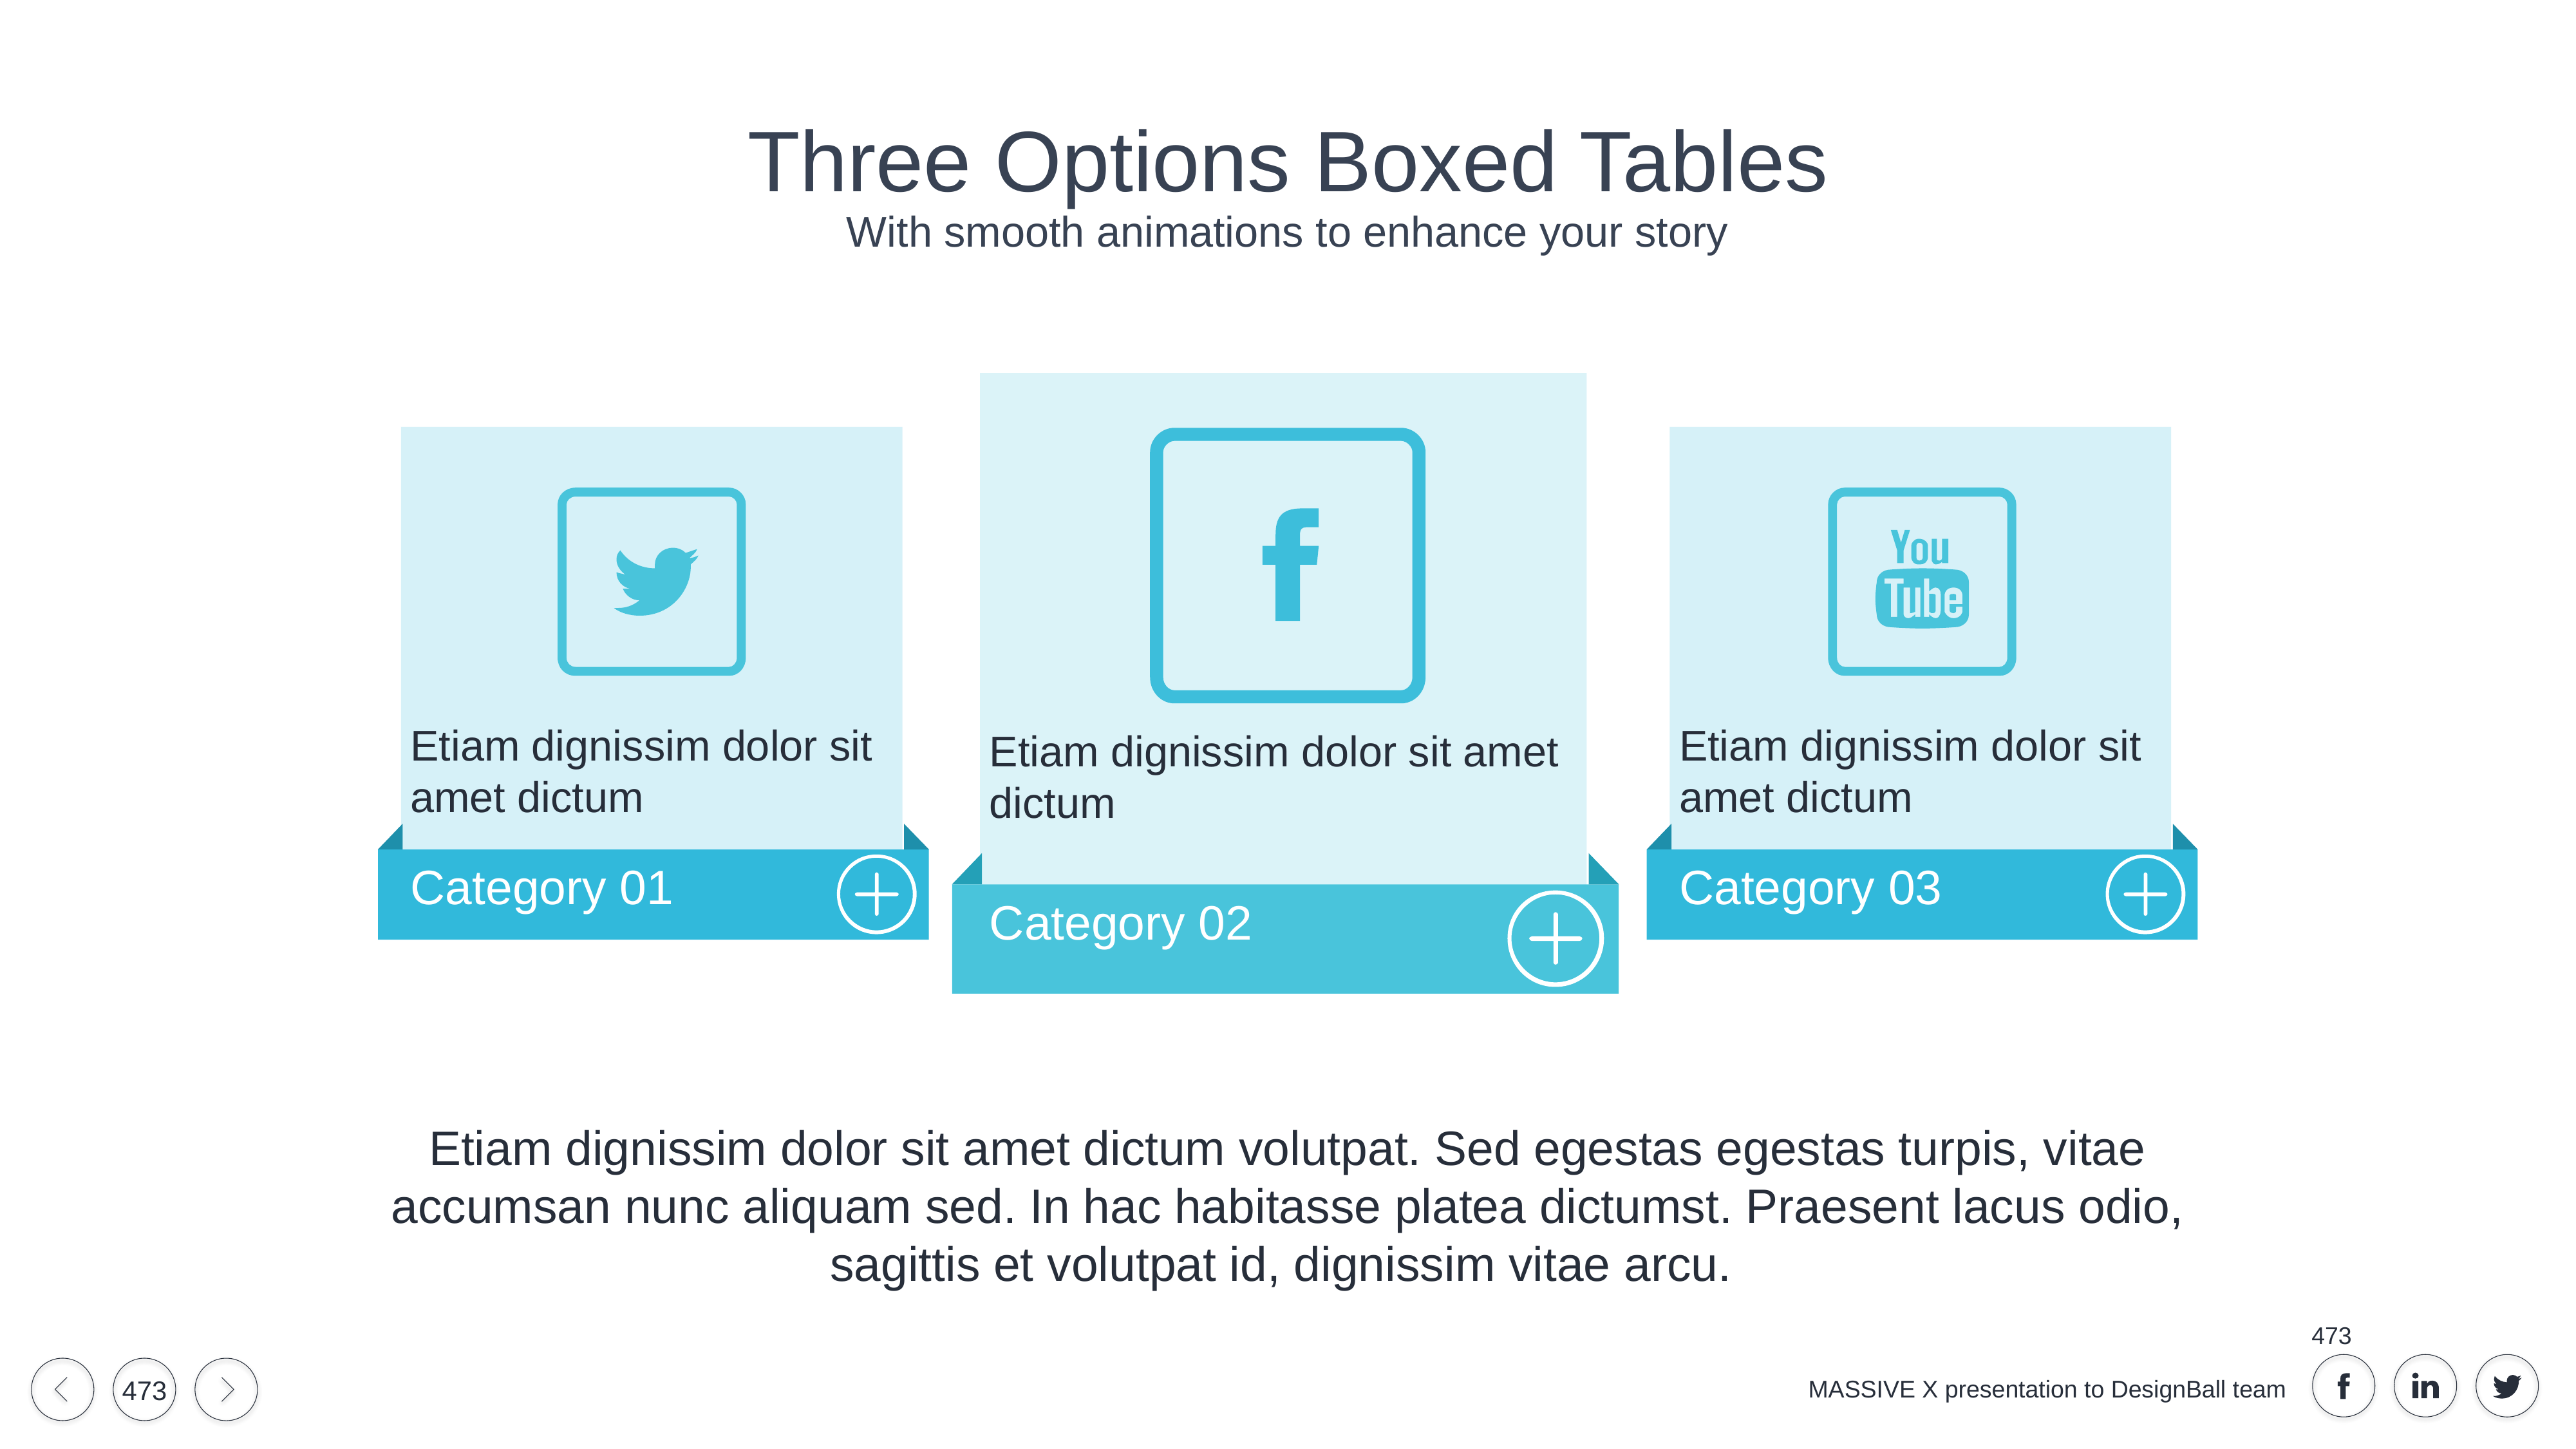

Three Options Boxed Tables
With smooth animations to enhance your story

Etiam dignissim dolor sit amet dictum
Etiam dignissim dolor sit amet dictum
Etiam dignissim dolor sit amet dictum

Category 01
Category 03

Category 02

Etiam dignissim dolor sit amet dictum volutpat. Sed egestas egestas turpis, vitae accumsan nunc aliquam sed. In hac habitasse platea dictumst. Praesent lacus odio, sagittis et volutpat id, dignissim vitae arcu.
473